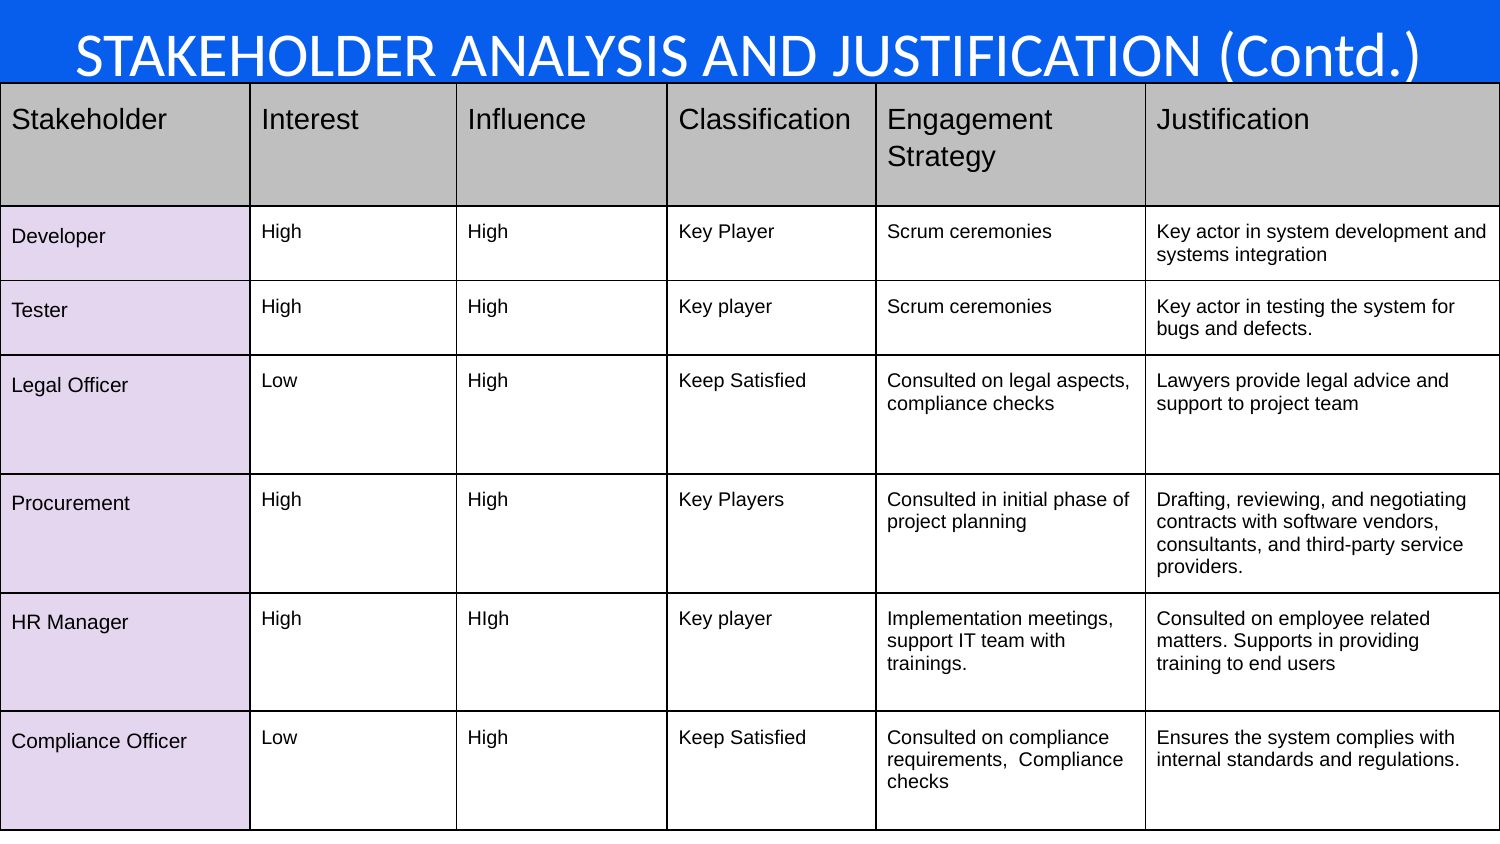

STAKEHOLDER ANALYSIS AND JUSTIFICATION (Contd.)
| Stakeholder | Interest | Influence | Classification | Engagement Strategy | Justification |
| --- | --- | --- | --- | --- | --- |
| Developer | High | High | Key Player | Scrum ceremonies | Key actor in system development and systems integration |
| Tester | High | High | Key player | Scrum ceremonies | Key actor in testing the system for bugs and defects. |
| Legal Officer | Low | High | Keep Satisfied | Consulted on legal aspects, compliance checks | Lawyers provide legal advice and support to project team |
| Procurement | High | High | Key Players | Consulted in initial phase of project planning | Drafting, reviewing, and negotiating contracts with software vendors, consultants, and third-party service providers. |
| HR Manager | High | HIgh | Key player | Implementation meetings, support IT team with trainings. | Consulted on employee related matters. Supports in providing training to end users |
| Compliance Officer | Low | High | Keep Satisfied | Consulted on compliance requirements, Compliance checks | Ensures the system complies with internal standards and regulations. |